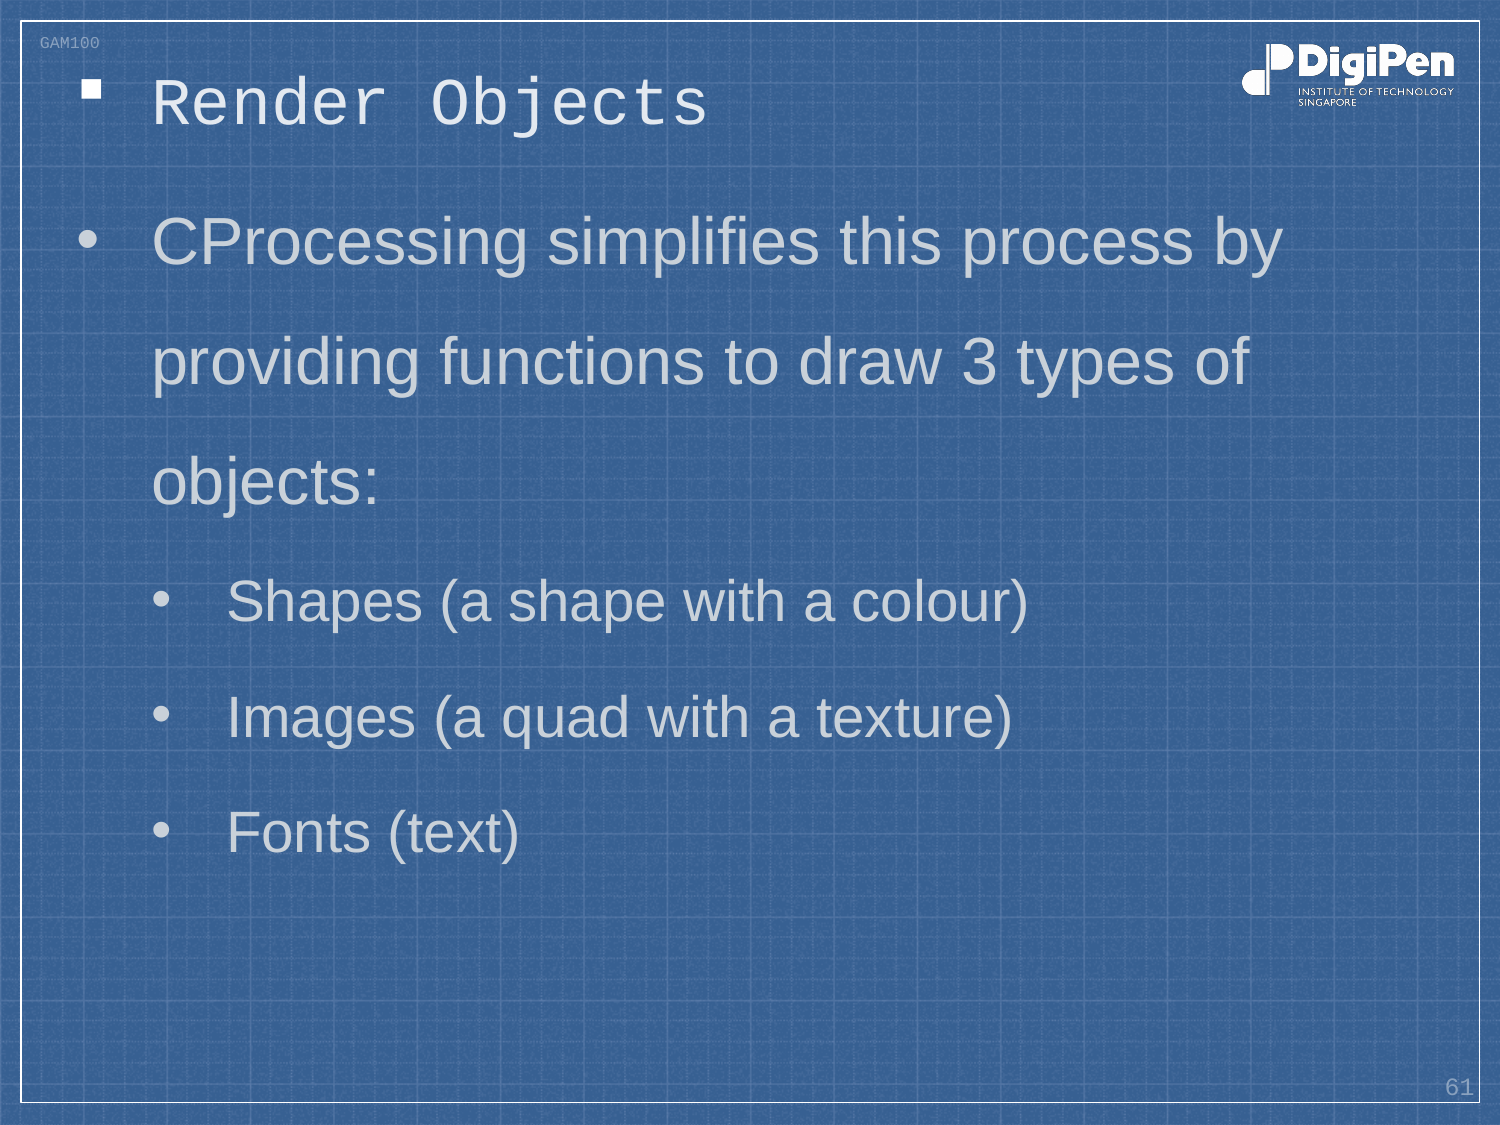

#
Render Objects
CProcessing simplifies this process by providing functions to draw 3 types of objects:
Shapes (a shape with a colour)
Images (a quad with a texture)
Fonts (text)

61